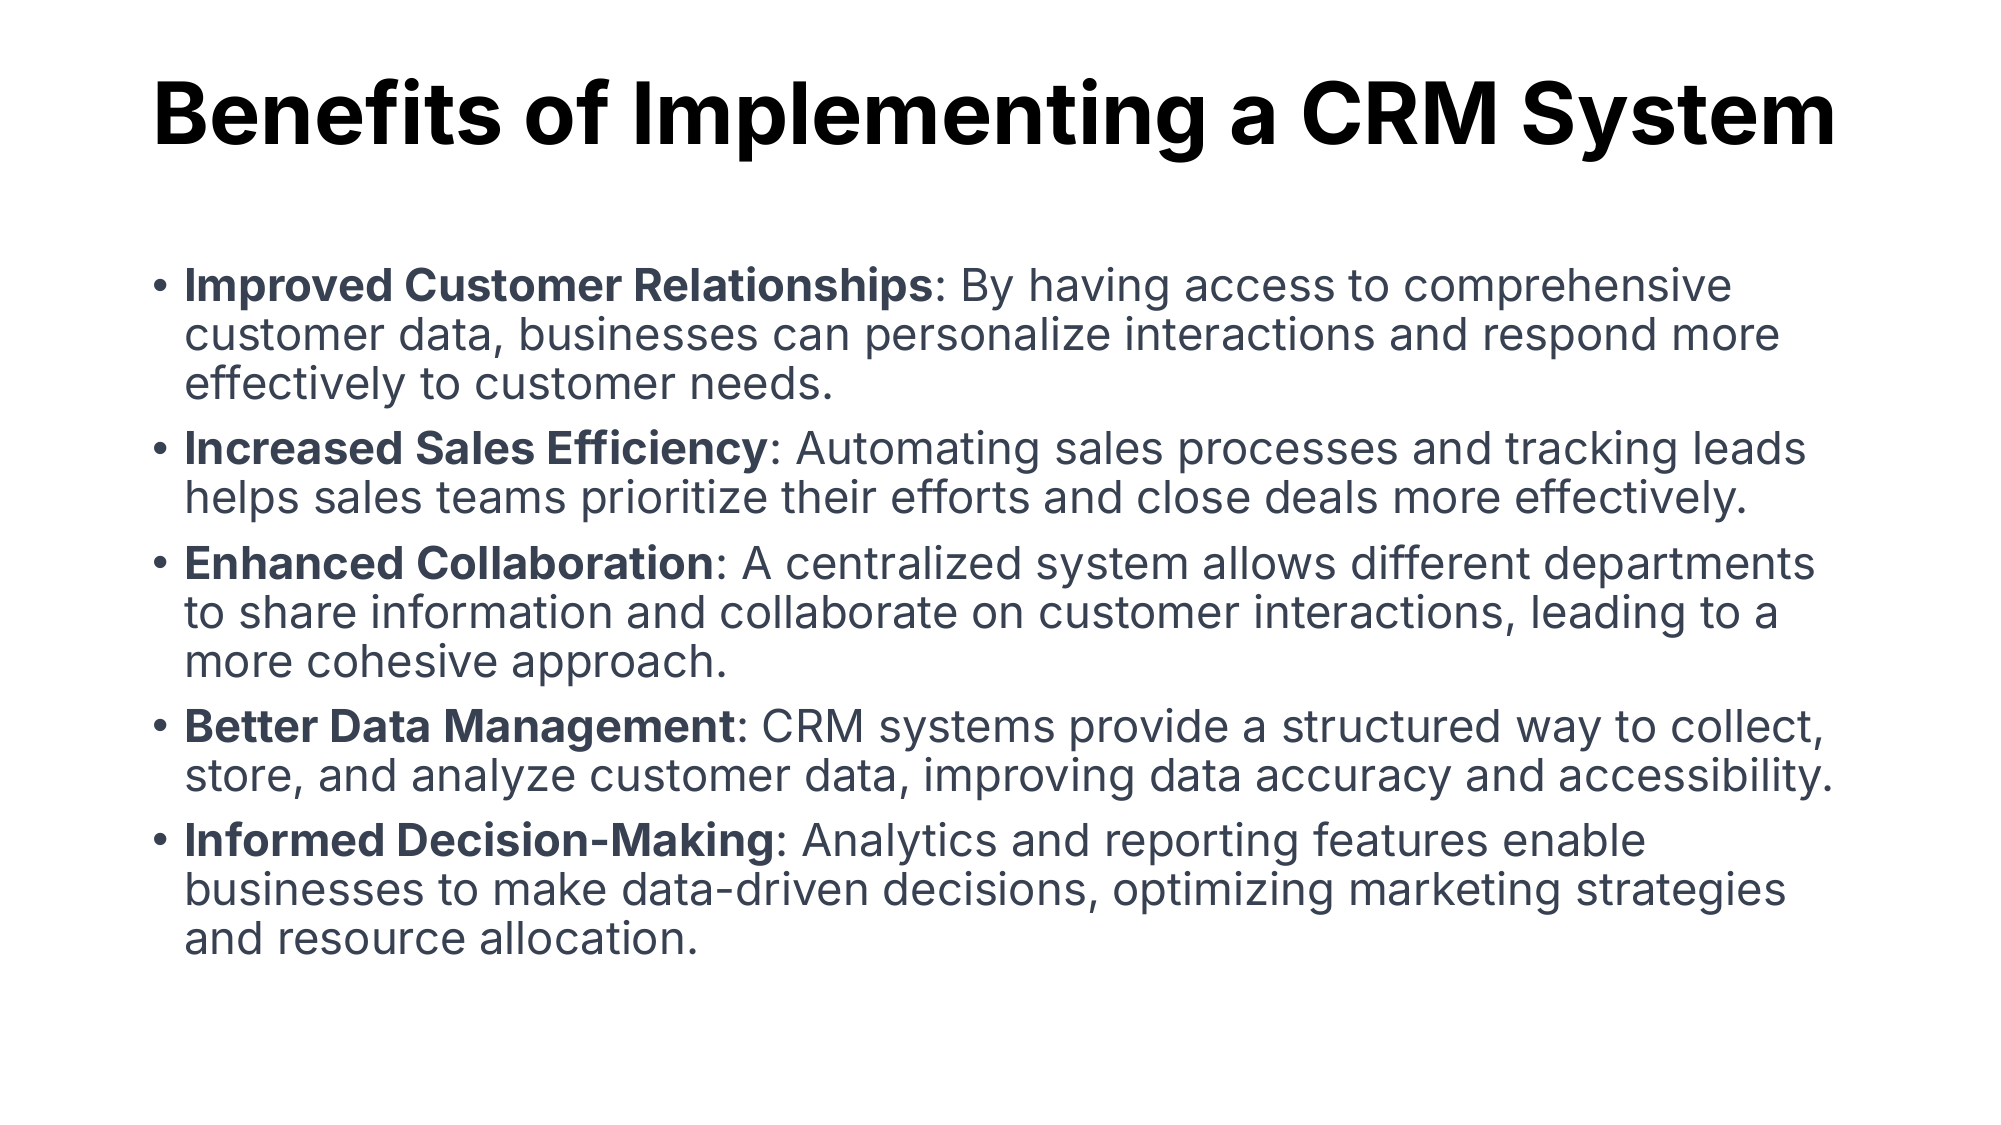

# Benefits of Implementing a CRM System
Improved Customer Relationships: By having access to comprehensive customer data, businesses can personalize interactions and respond more effectively to customer needs.
Increased Sales Efficiency: Automating sales processes and tracking leads helps sales teams prioritize their efforts and close deals more effectively.
Enhanced Collaboration: A centralized system allows different departments to share information and collaborate on customer interactions, leading to a more cohesive approach.
Better Data Management: CRM systems provide a structured way to collect, store, and analyze customer data, improving data accuracy and accessibility.
Informed Decision-Making: Analytics and reporting features enable businesses to make data-driven decisions, optimizing marketing strategies and resource allocation.